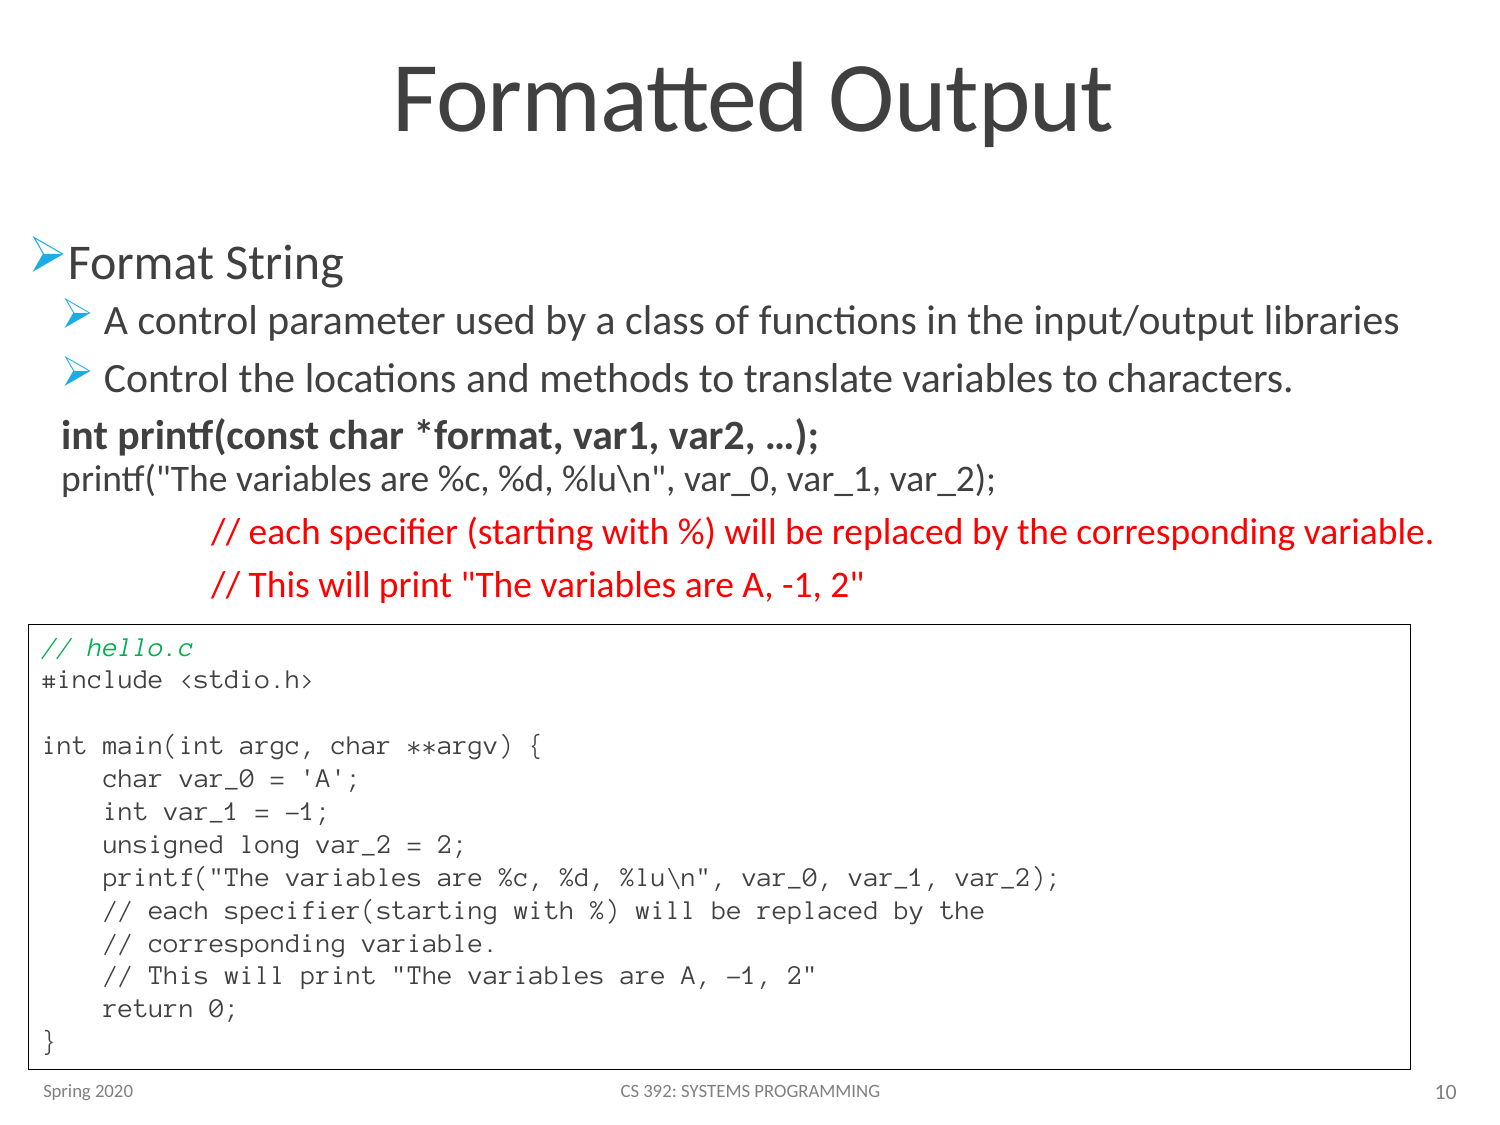

# Formatted Output
Format String
 A control parameter used by a class of functions in the input/output libraries
 Control the locations and methods to translate variables to characters.
int printf(const char *format, var1, var2, …);
printf("The variables are %c, %d, %lu\n", var_0, var_1, var_2);
	// each specifier (starting with %) will be replaced by the corresponding variable.
	// This will print "The variables are A, -1, 2"

// hello.c
#include <stdio.h>

int main(int argc, char **argv) {
    char var_0 = 'A';
    int var_1 = -1;
    unsigned long var_2 = 2;
    printf("The variables are %c, %d, %lu\n", var_0, var_1, var_2);
    // each specifier(starting with %) will be replaced by the
    // corresponding variable.
    // This will print "The variables are A, -1, 2"
    return 0;
}

Spring 2020
CS 392: Systems Programming
10